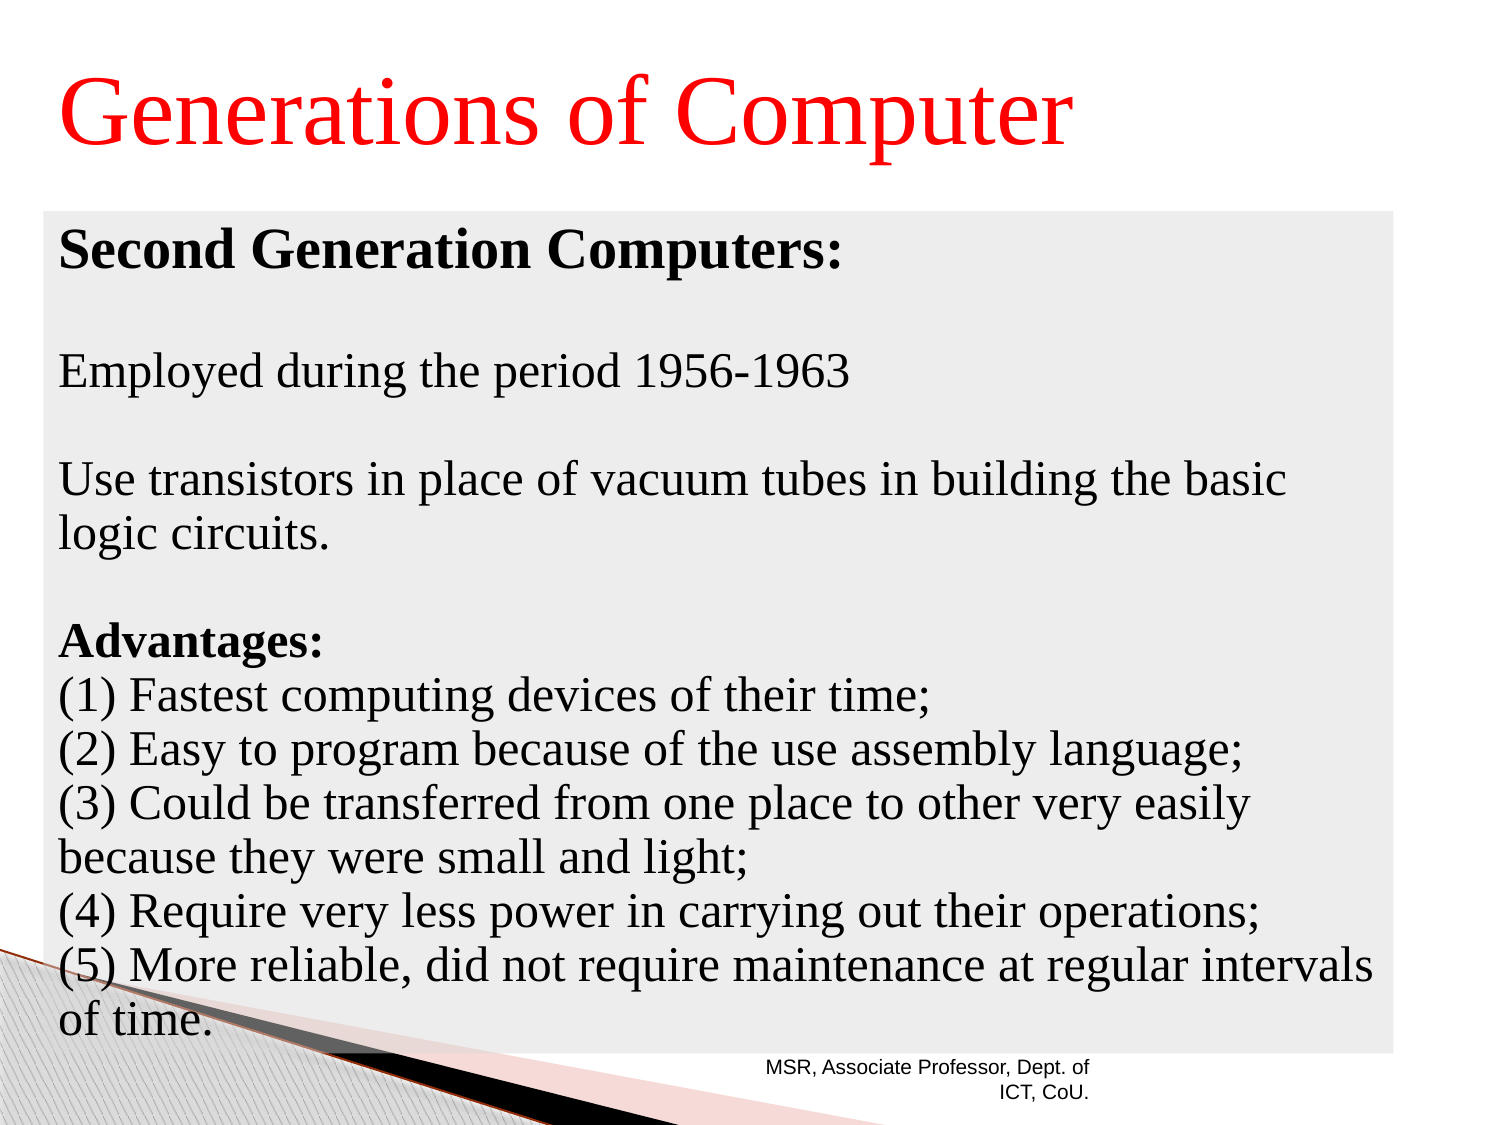

Generations of Computer
Second Generation Computers:

Employed during the period 1956-1963

Use transistors in place of vacuum tubes in building the basic logic circuits.

Advantages:
(1) Fastest computing devices of their time;
(2) Easy to program because of the use assembly language;
(3) Could be transferred from one place to other very easily because they were small and light;
(4) Require very less power in carrying out their operations;
(5) More reliable, did not require maintenance at regular intervals of time.
MSR, Associate Professor, Dept. of ICT, CoU.